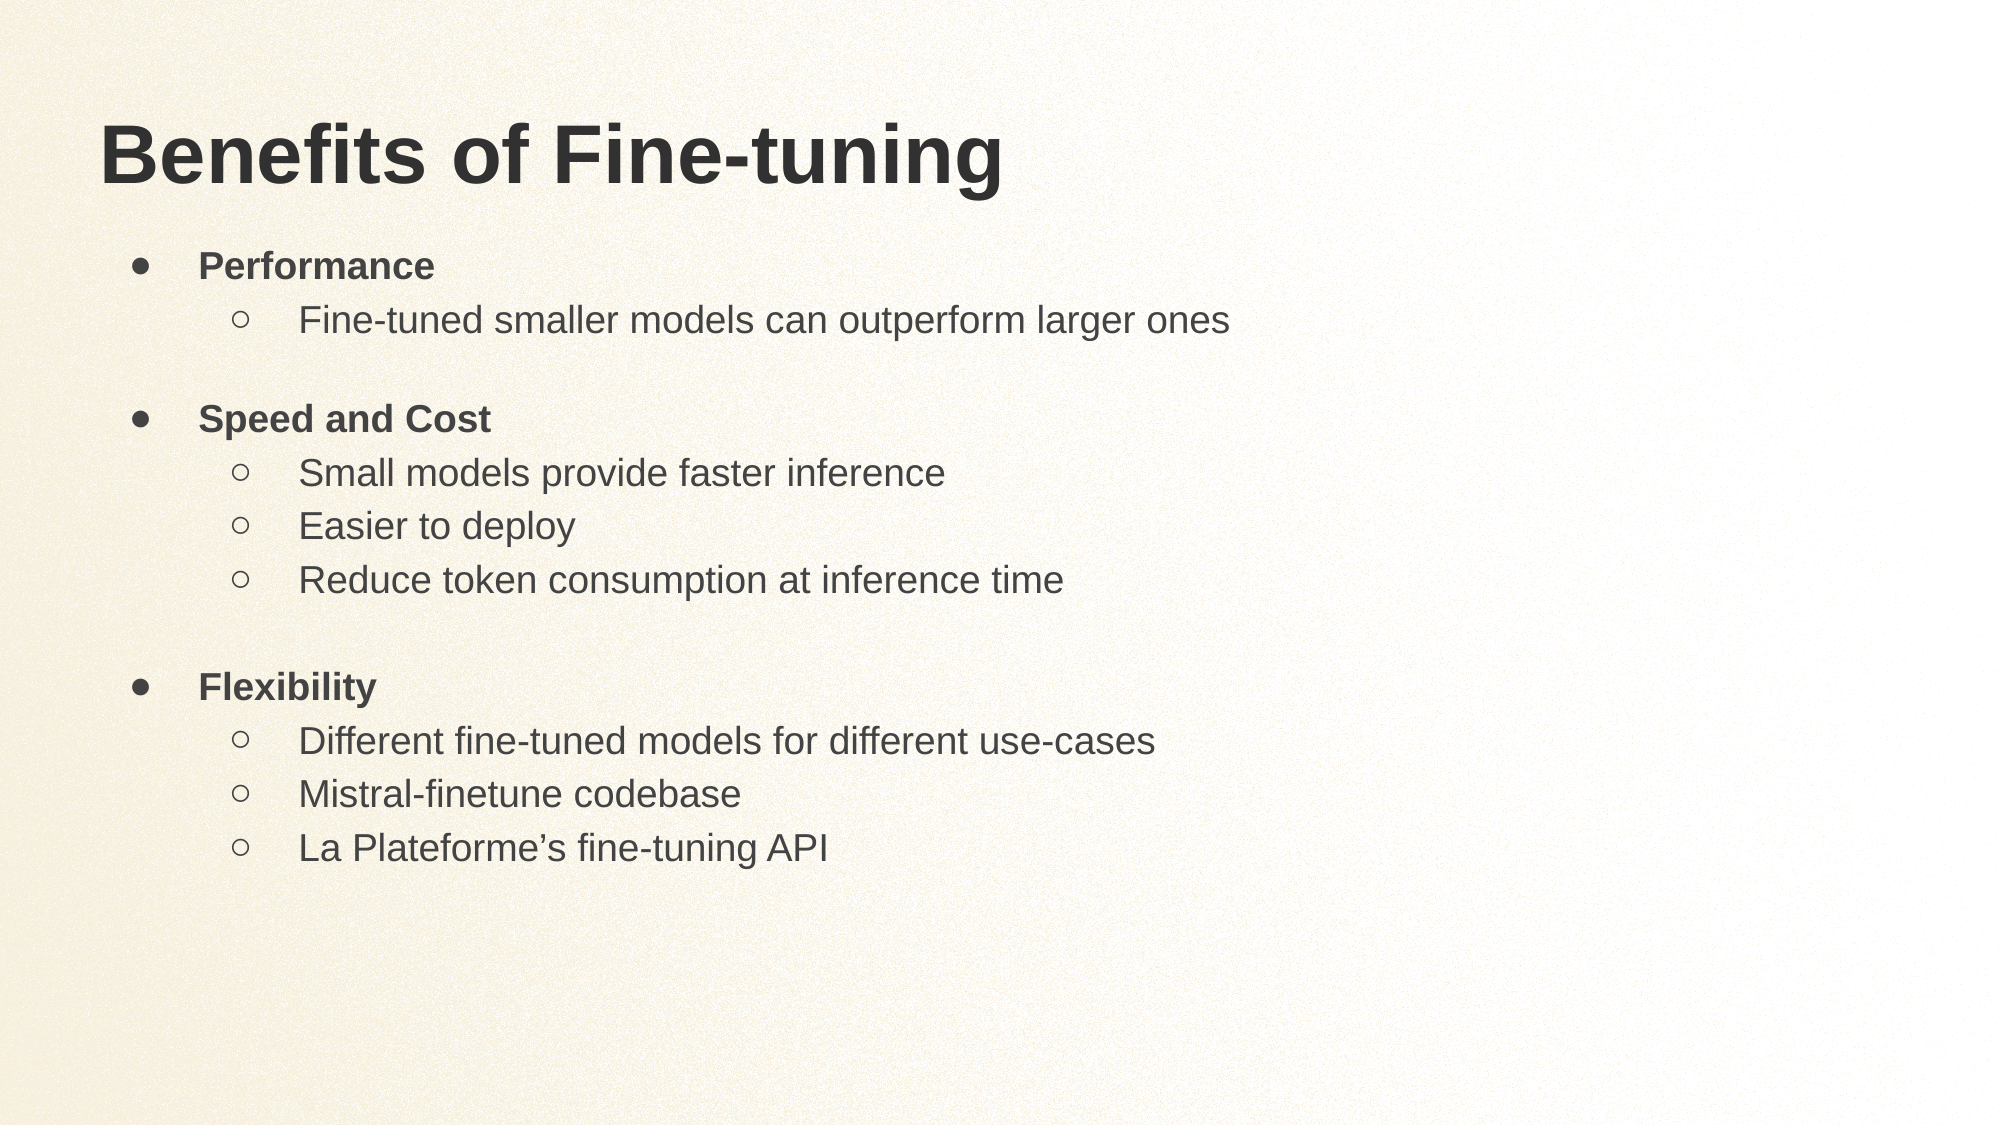

Benefits of Fine-tuning
Performance
Fine-tuned smaller models can outperform larger ones

Speed and Cost
Small models provide faster inference
Easier to deploy
Reduce token consumption at inference time

Flexibility
Different fine-tuned models for different use-cases
Mistral-finetune codebase
La Plateforme’s fine-tuning API